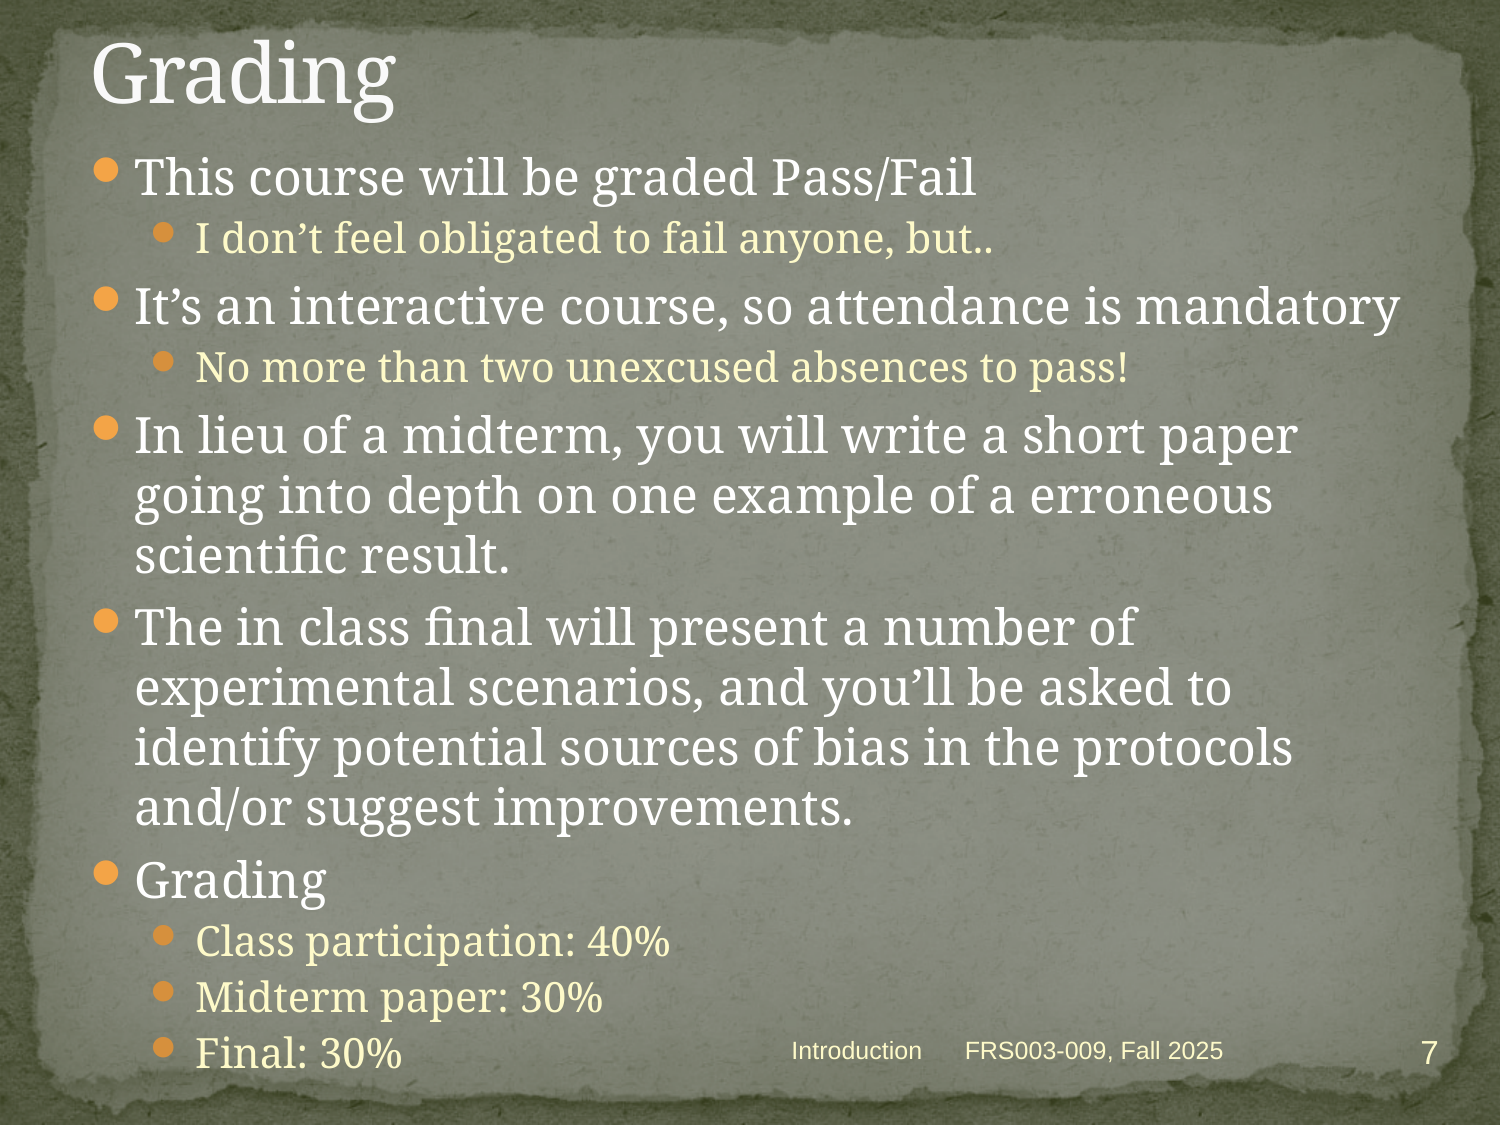

# Grading
This course will be graded Pass/Fail
I don’t feel obligated to fail anyone, but..
It’s an interactive course, so attendance is mandatory
No more than two unexcused absences to pass!
In lieu of a midterm, you will write a short paper going into depth on one example of a erroneous scientific result.
The in class final will present a number of experimental scenarios, and you’ll be asked to identify potential sources of bias in the protocols and/or suggest improvements.
Grading
Class participation: 40%
Midterm paper: 30%
Final: 30%

7
Introduction
FRS003-009, Fall 2025